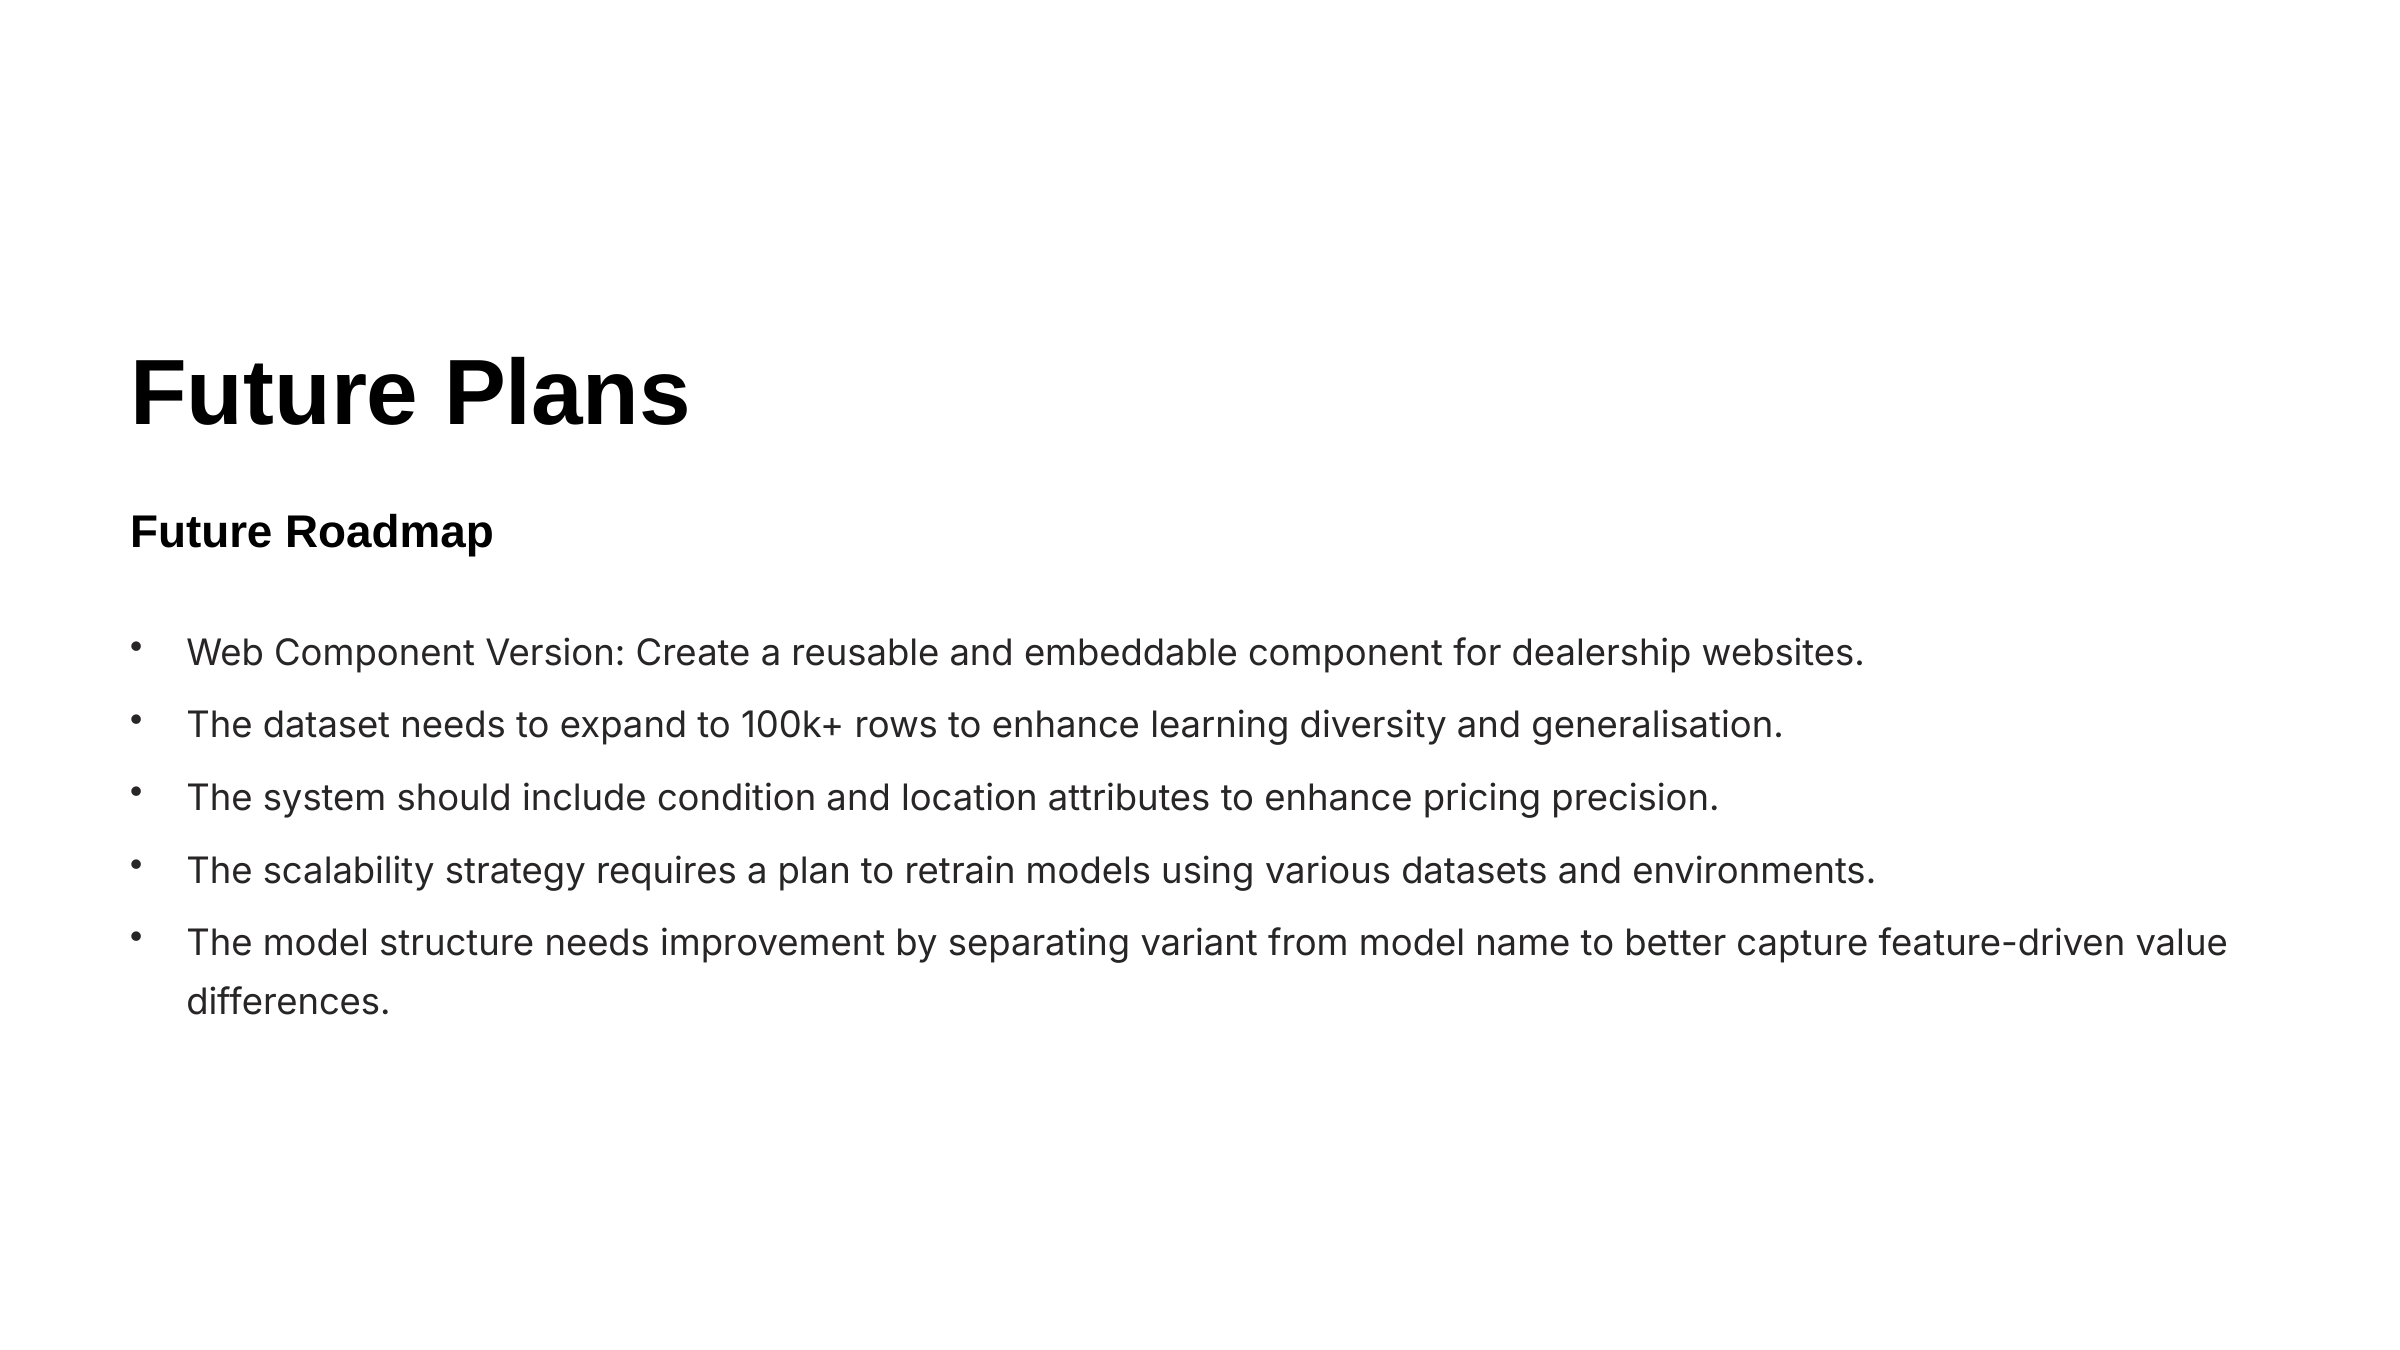

Future Plans
Future Roadmap
Web Component Version: Create a reusable and embeddable component for dealership websites.
The dataset needs to expand to 100k+ rows to enhance learning diversity and generalisation.
The system should include condition and location attributes to enhance pricing precision.
The scalability strategy requires a plan to retrain models using various datasets and environments.
The model structure needs improvement by separating variant from model name to better capture feature-driven value differences.